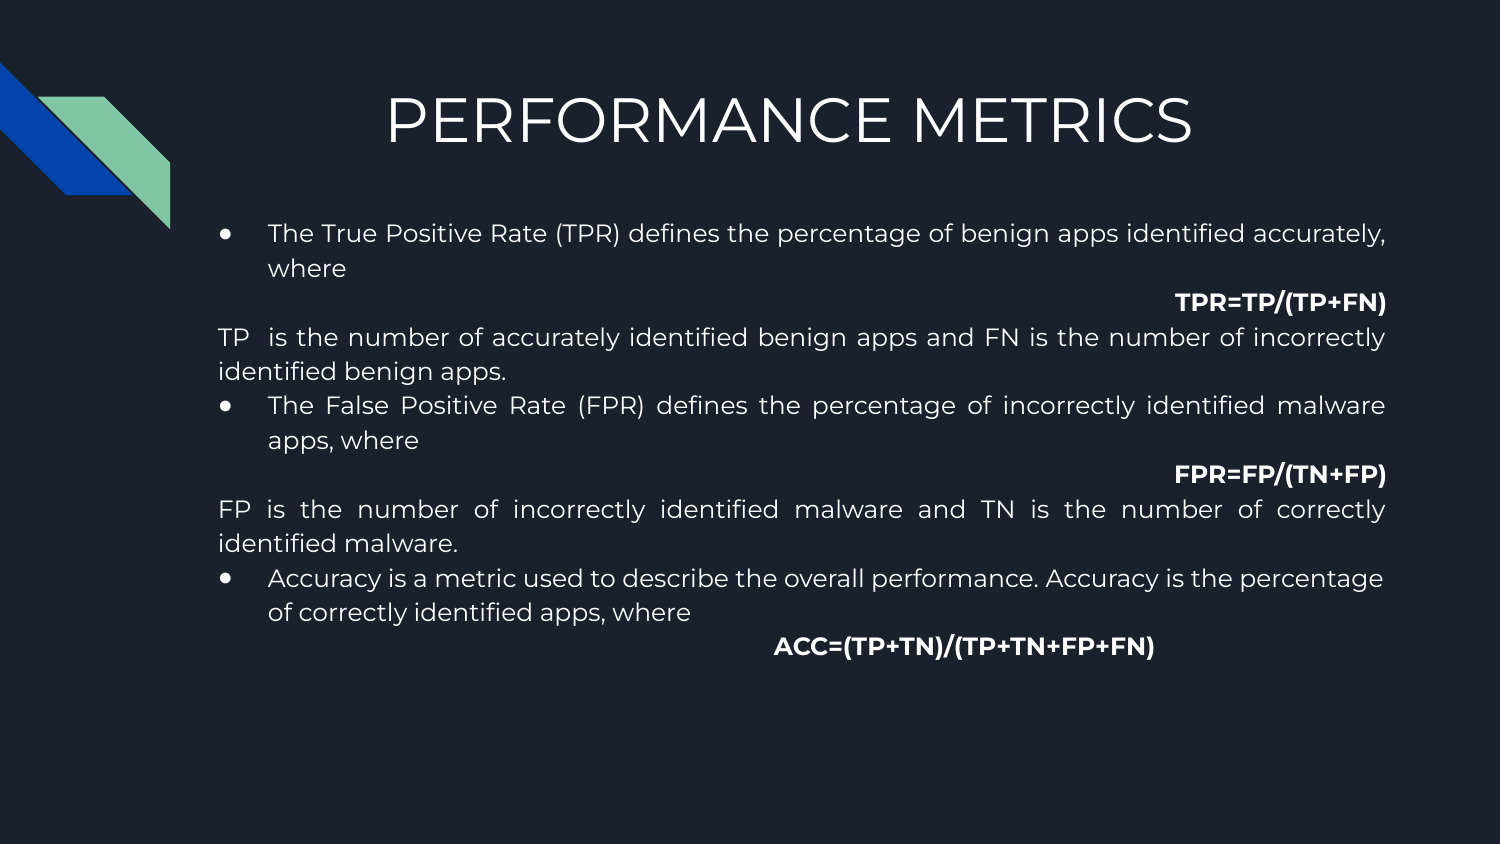

# PERFORMANCE METRICS
The True Positive Rate (TPR) defines the percentage of benign apps identified accurately, where
                                                    TPR=TP/(TP+FN)
TP  is the number of accurately identified benign apps and FN is the number of incorrectly identified benign apps.
The False Positive Rate (FPR) defines the percentage of incorrectly identified malware apps, where
                                                           FPR=FP/(TN+FP)
FP is the number of incorrectly identified malware and TN is the number of correctly identified malware.
Accuracy is a metric used to describe the overall performance. Accuracy is the percentage of correctly identified apps, where
			        ACC=(TP+TN)/(TP+TN+FP+FN)